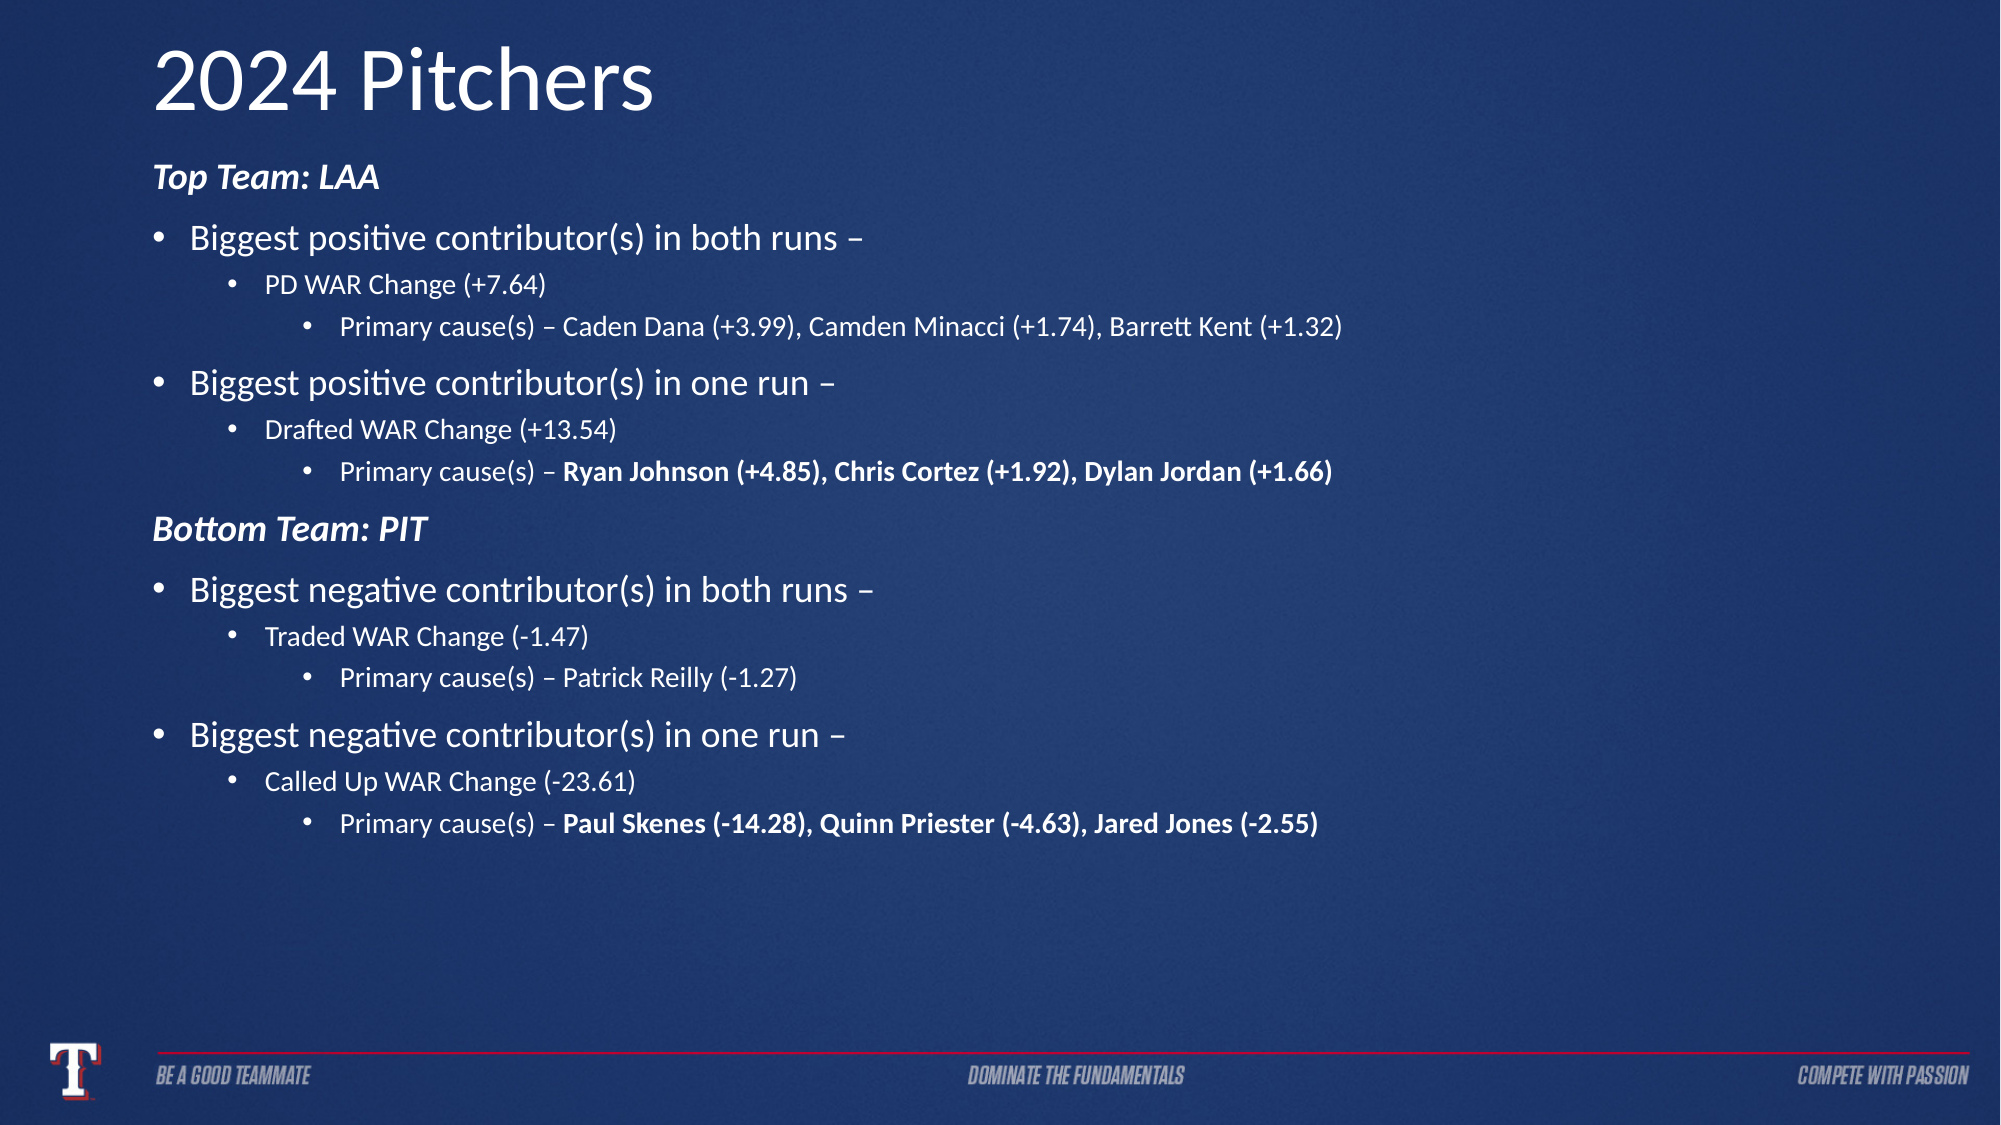

# 2024 Pitchers
Top Team: LAA
Biggest positive contributor(s) in both runs –
PD WAR Change (+7.64)
Primary cause(s) – Caden Dana (+3.99), Camden Minacci (+1.74), Barrett Kent (+1.32)
Biggest positive contributor(s) in one run –
Drafted WAR Change (+13.54)
Primary cause(s) – Ryan Johnson (+4.85), Chris Cortez (+1.92), Dylan Jordan (+1.66)
Bottom Team: PIT
Biggest negative contributor(s) in both runs –
Traded WAR Change (-1.47)
Primary cause(s) – Patrick Reilly (-1.27)
Biggest negative contributor(s) in one run –
Called Up WAR Change (-23.61)
Primary cause(s) – Paul Skenes (-14.28), Quinn Priester (-4.63), Jared Jones (-2.55)